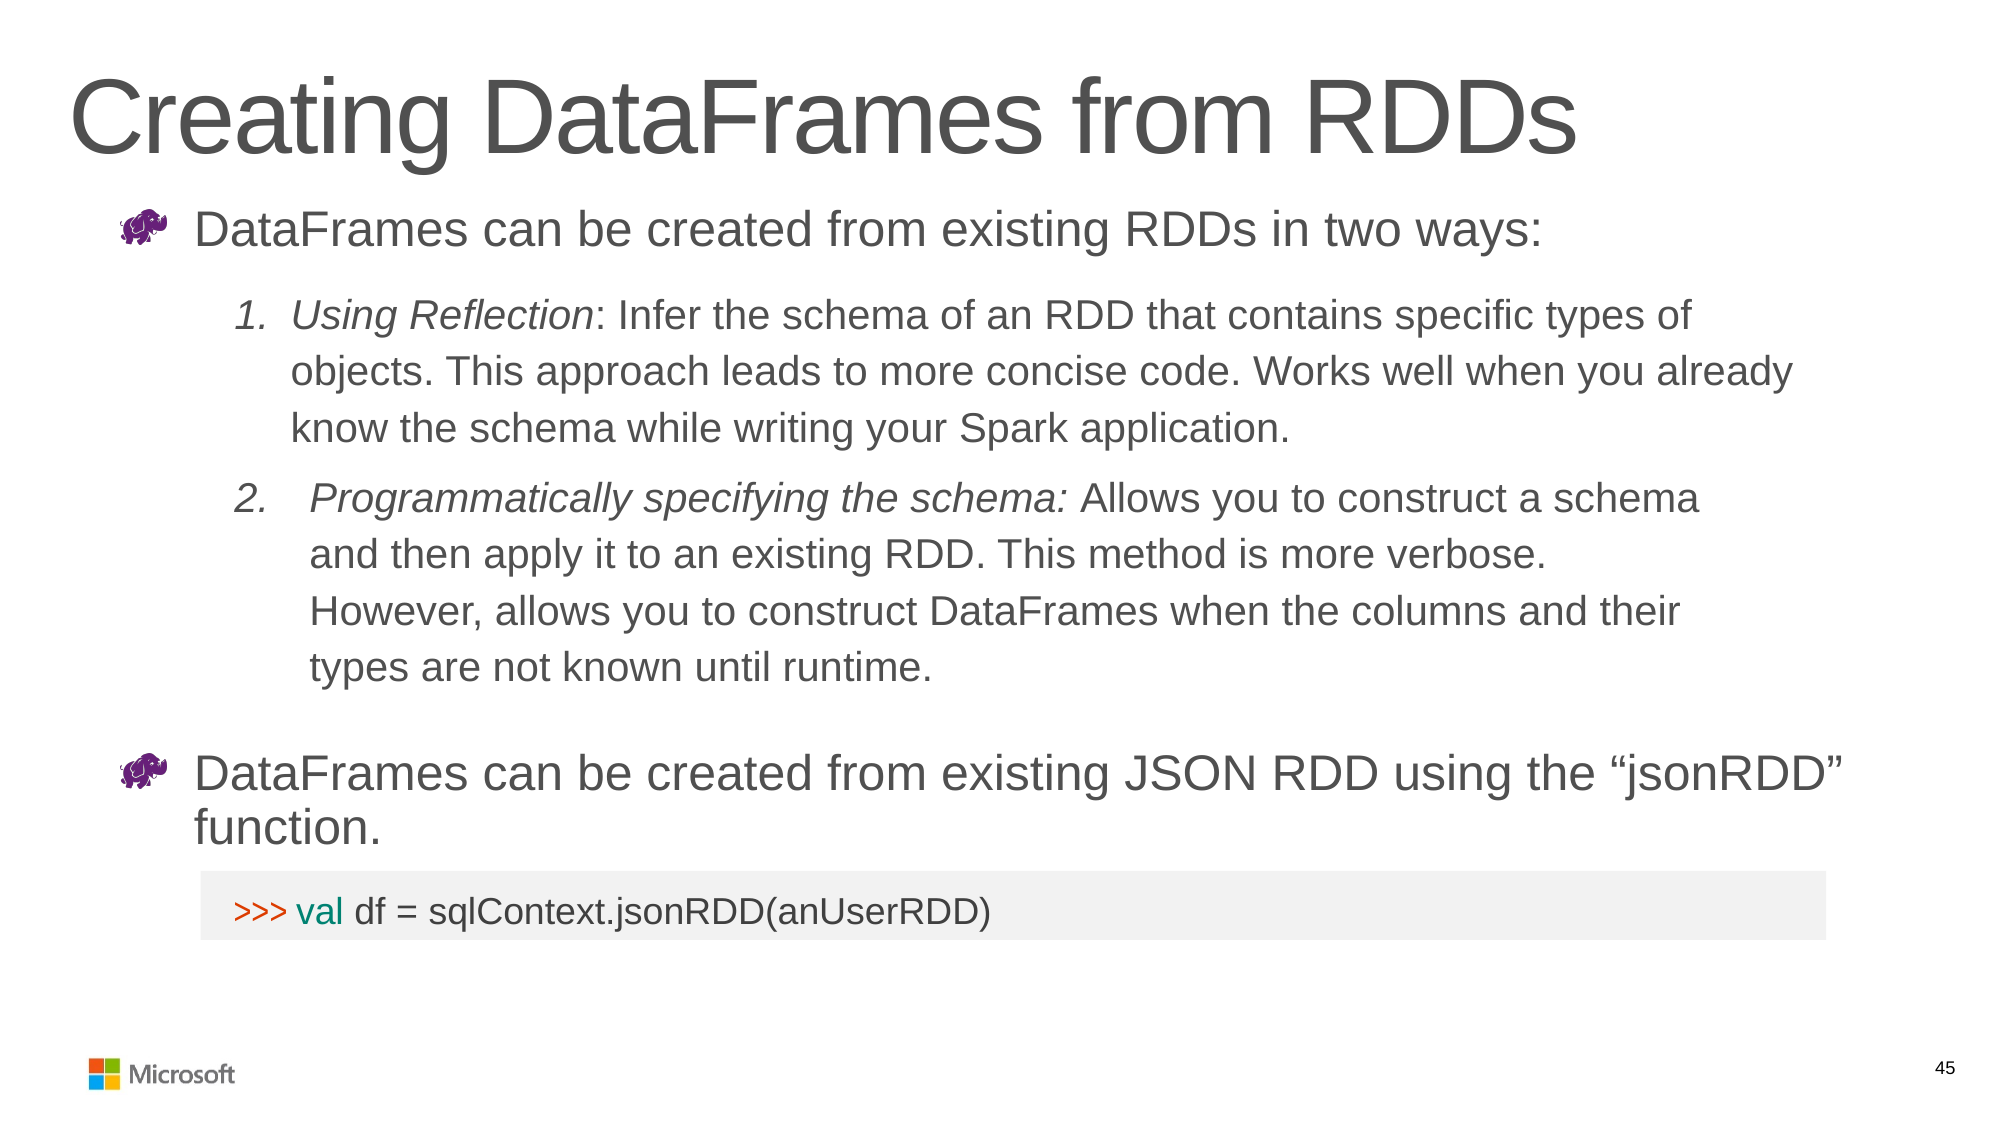

# Creating DataFrames from RDDs
DataFrames can be created from existing RDDs in two ways:
Using Reflection: Infer the schema of an RDD that contains specific types of objects. This approach leads to more concise code. Works well when you already know the schema while writing your Spark application.
Programmatically specifying the schema: Allows you to construct a schema and then apply it to an existing RDD. This method is more verbose. However, allows you to construct DataFrames when the columns and their types are not known until runtime.
DataFrames can be created from existing JSON RDD using the “jsonRDD” function.
>>> val df = sqlContext.jsonRDD(anUserRDD)
45